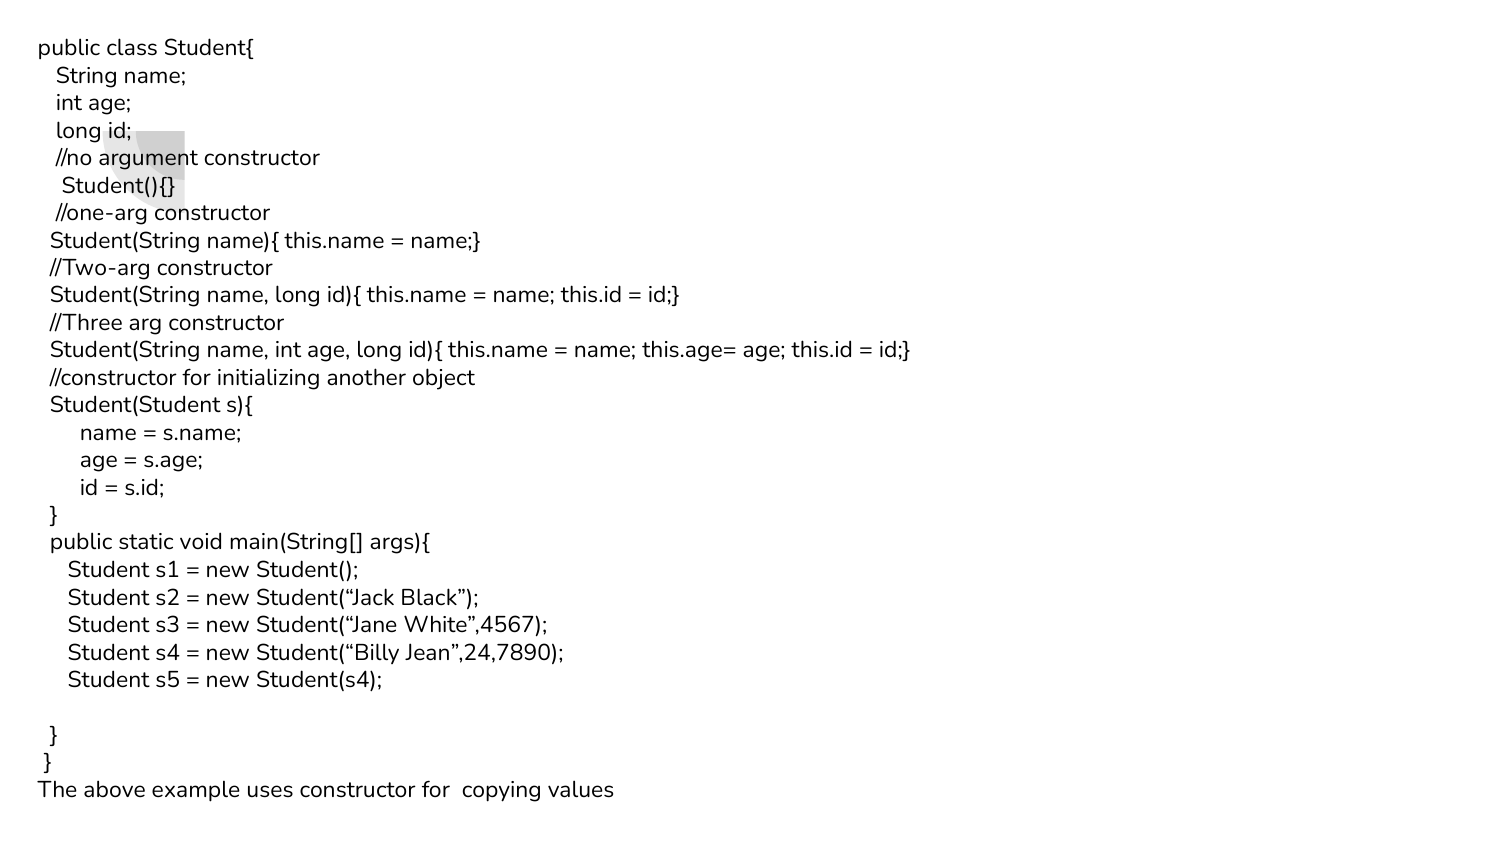

public class Student{
   String name;
   int age;
   long id;
   //no argument constructor
    Student(){}
   //one-arg constructor
  Student(String name){ this.name = name;}
  //Two-arg constructor
  Student(String name, long id){ this.name = name; this.id = id;}
  //Three arg constructor
  Student(String name, int age, long id){ this.name = name; this.age= age; this.id = id;}
  //constructor for initializing another object
  Student(Student s){
       name = s.name;
       age = s.age;
       id = s.id;
  }
  public static void main(String[] args){
     Student s1 = new Student();
     Student s2 = new Student(“Jack Black”);
     Student s3 = new Student(“Jane White”,4567);
     Student s4 = new Student(“Billy Jean”,24,7890);
     Student s5 = new Student(s4);

  }
 }
The above example uses constructor for  copying values